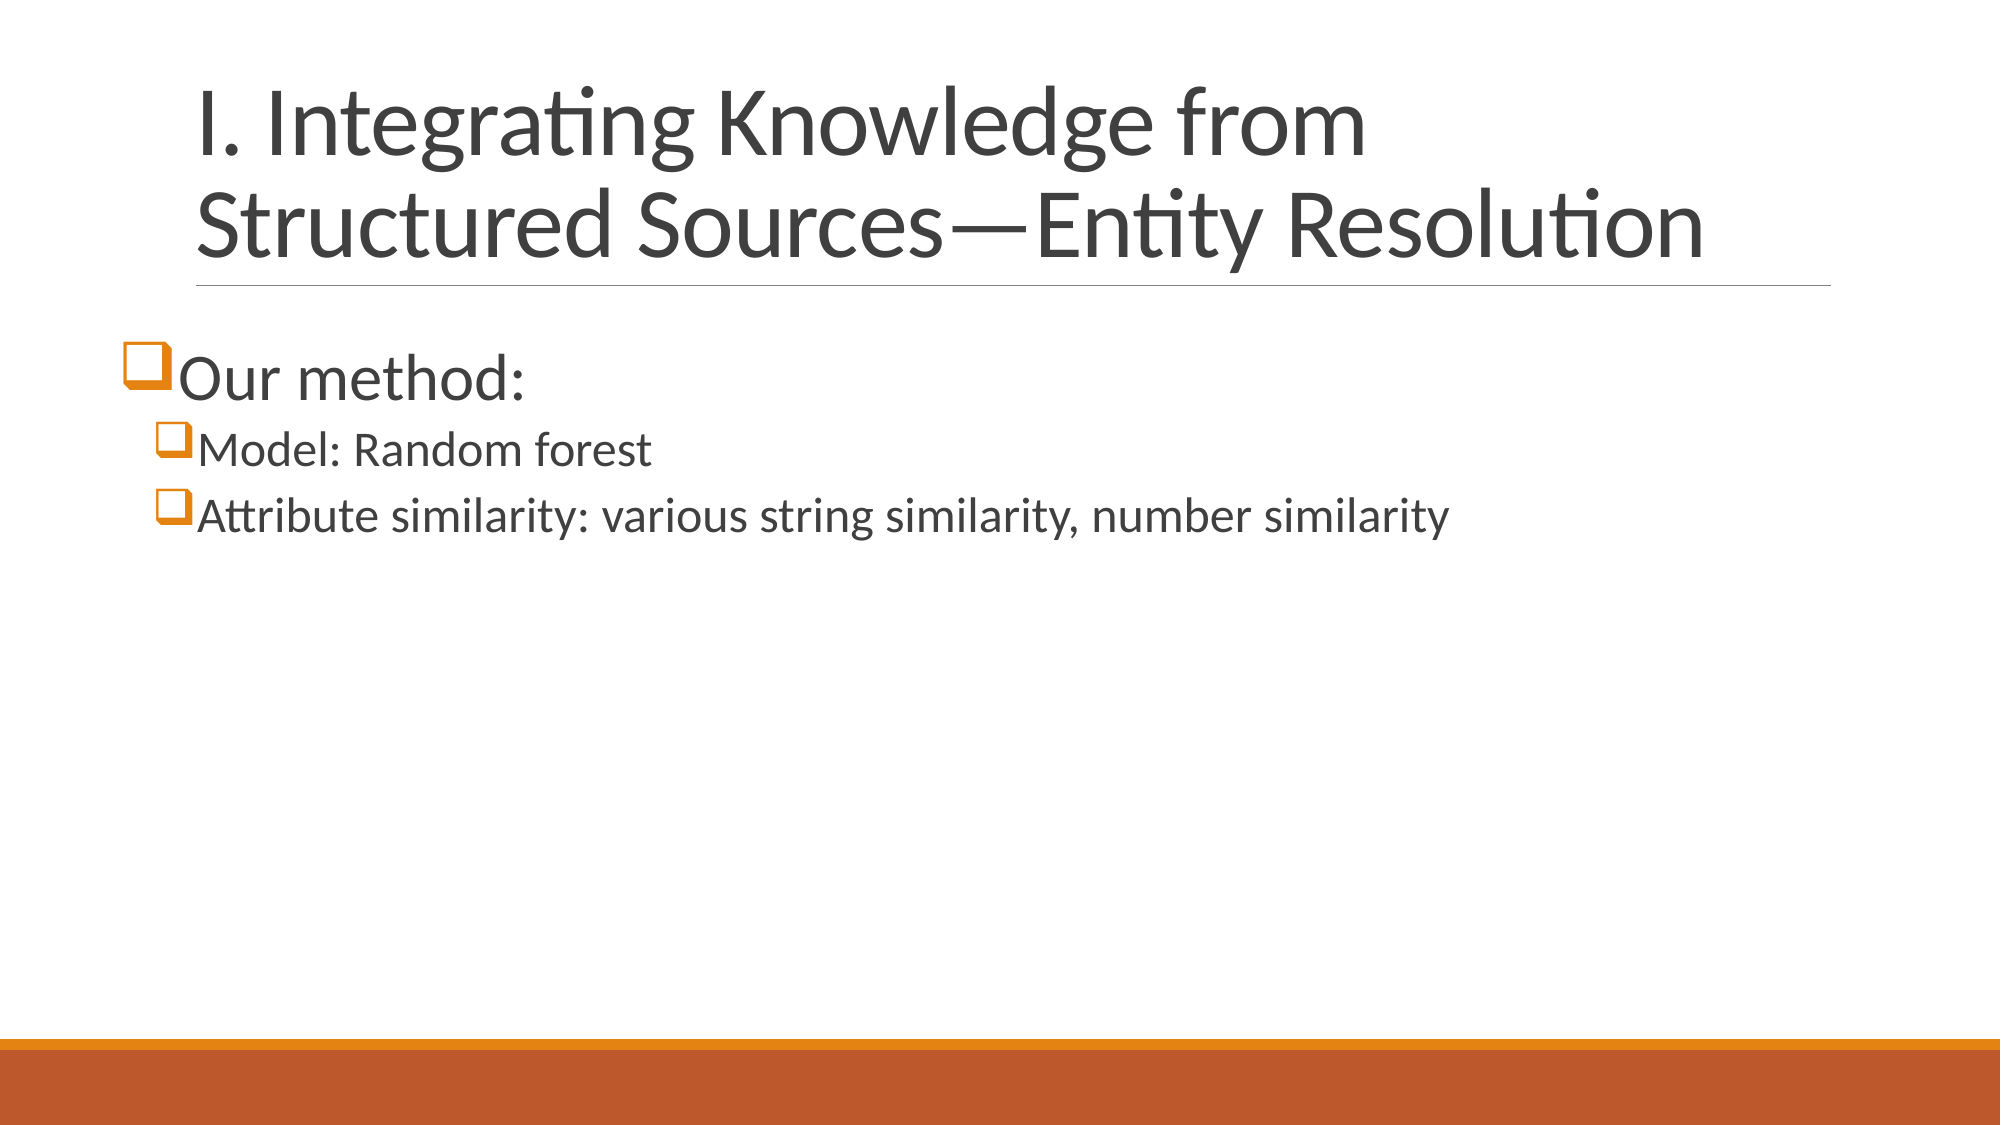

# I. Integrating Knowledge from Structured Sources—Entity Resolution
Our method:
Model: Random forest
Attribute similarity: various string similarity, number similarity